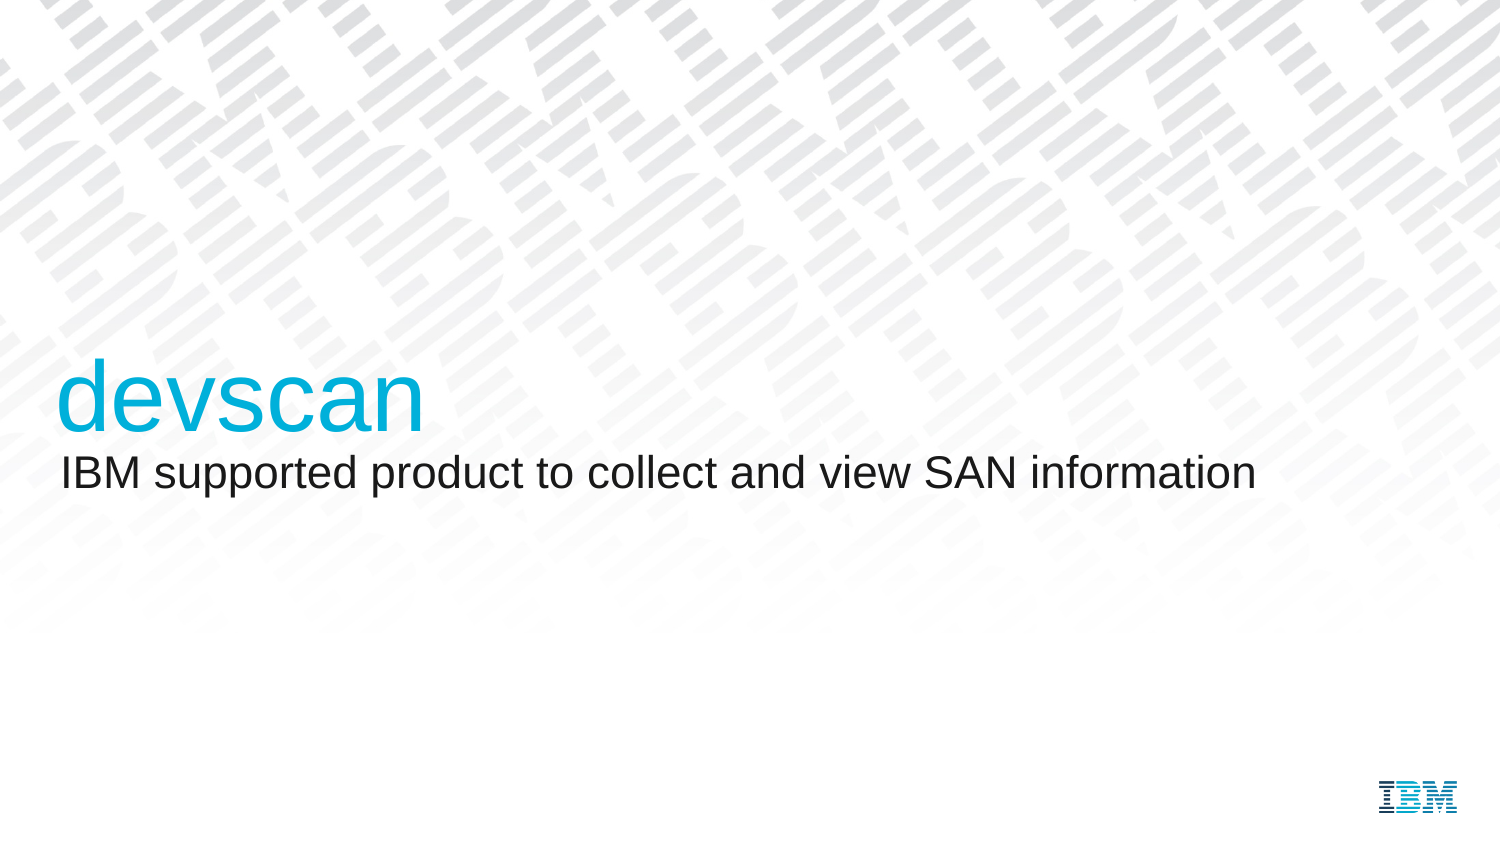

# devscan
IBM supported product to collect and view SAN information